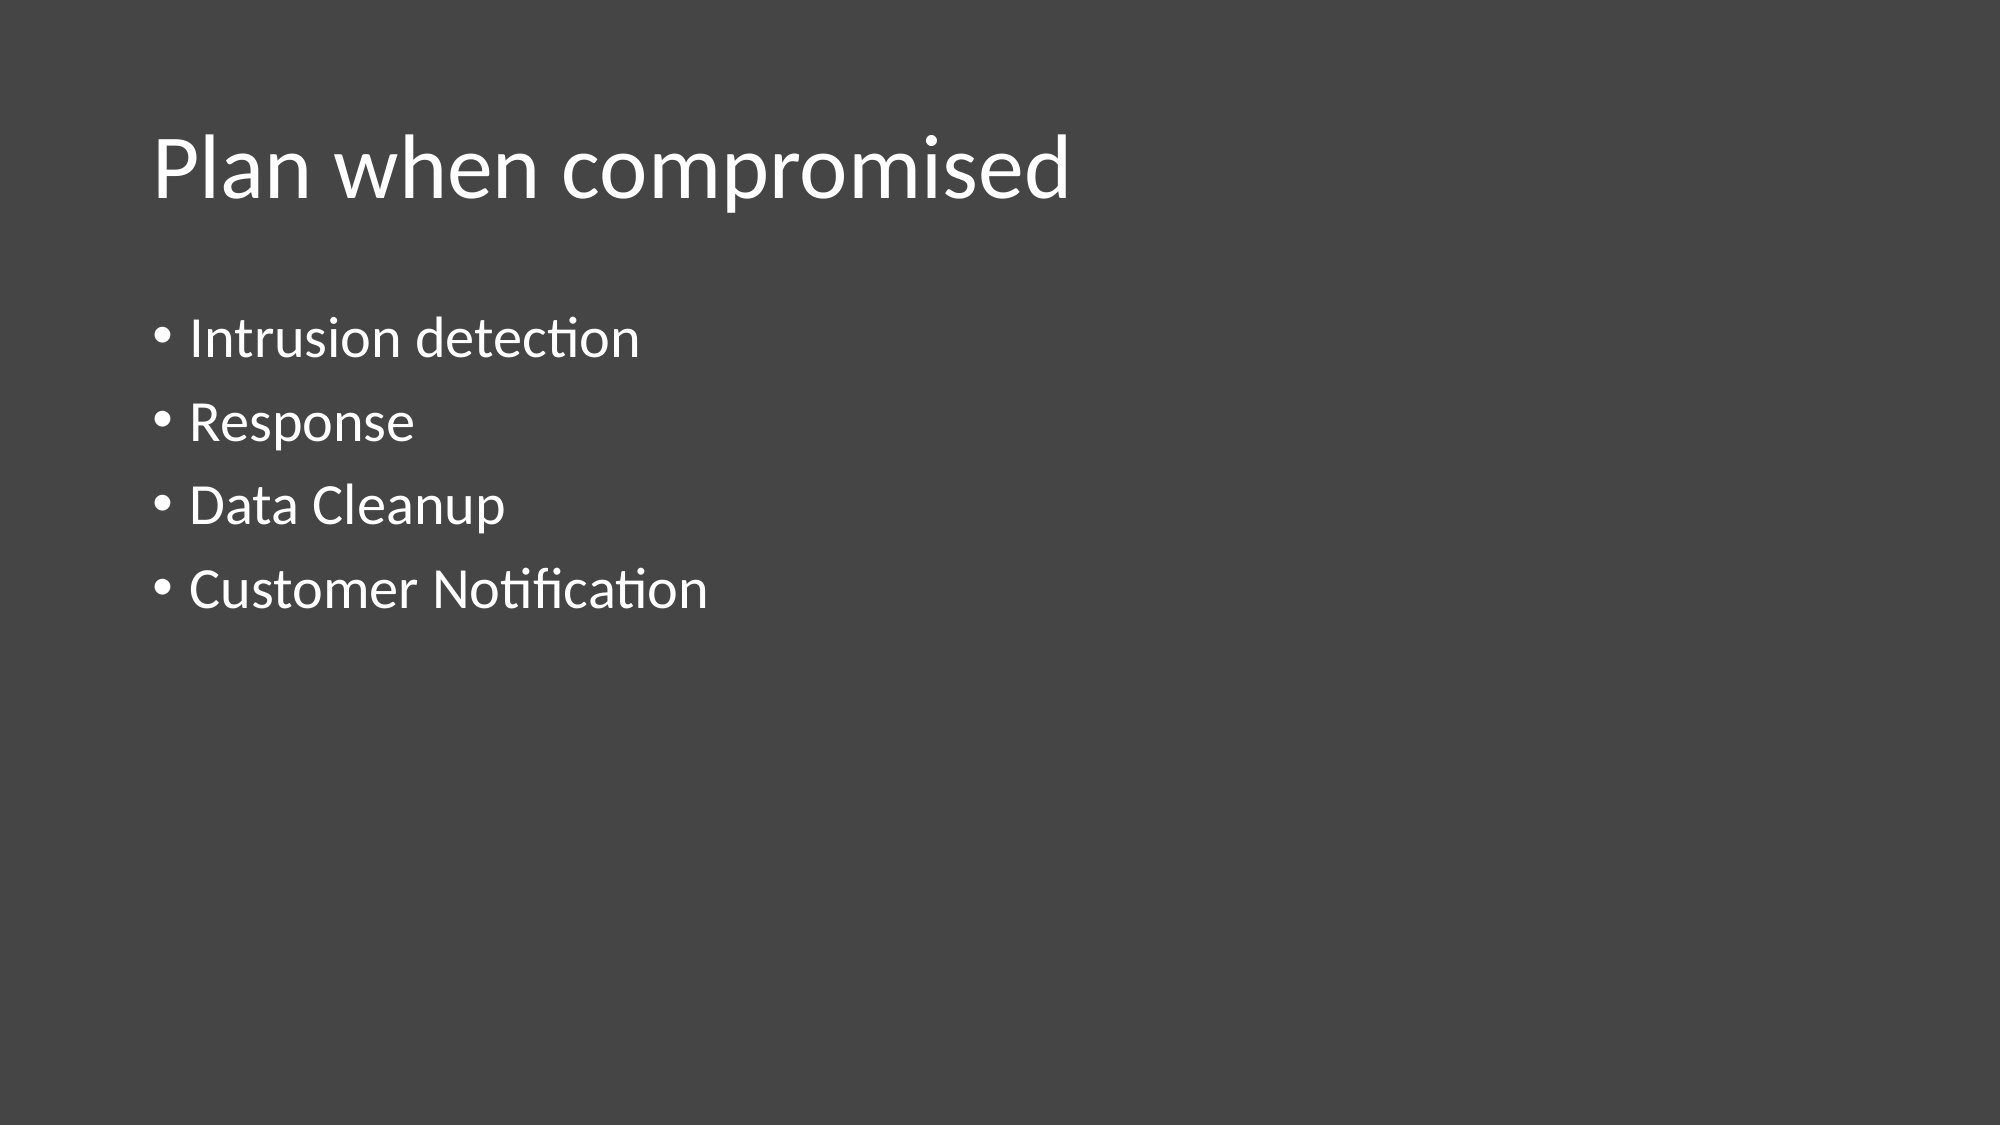

# Plan when compromised
Intrusion detection
Response
Data Cleanup
Customer Notification